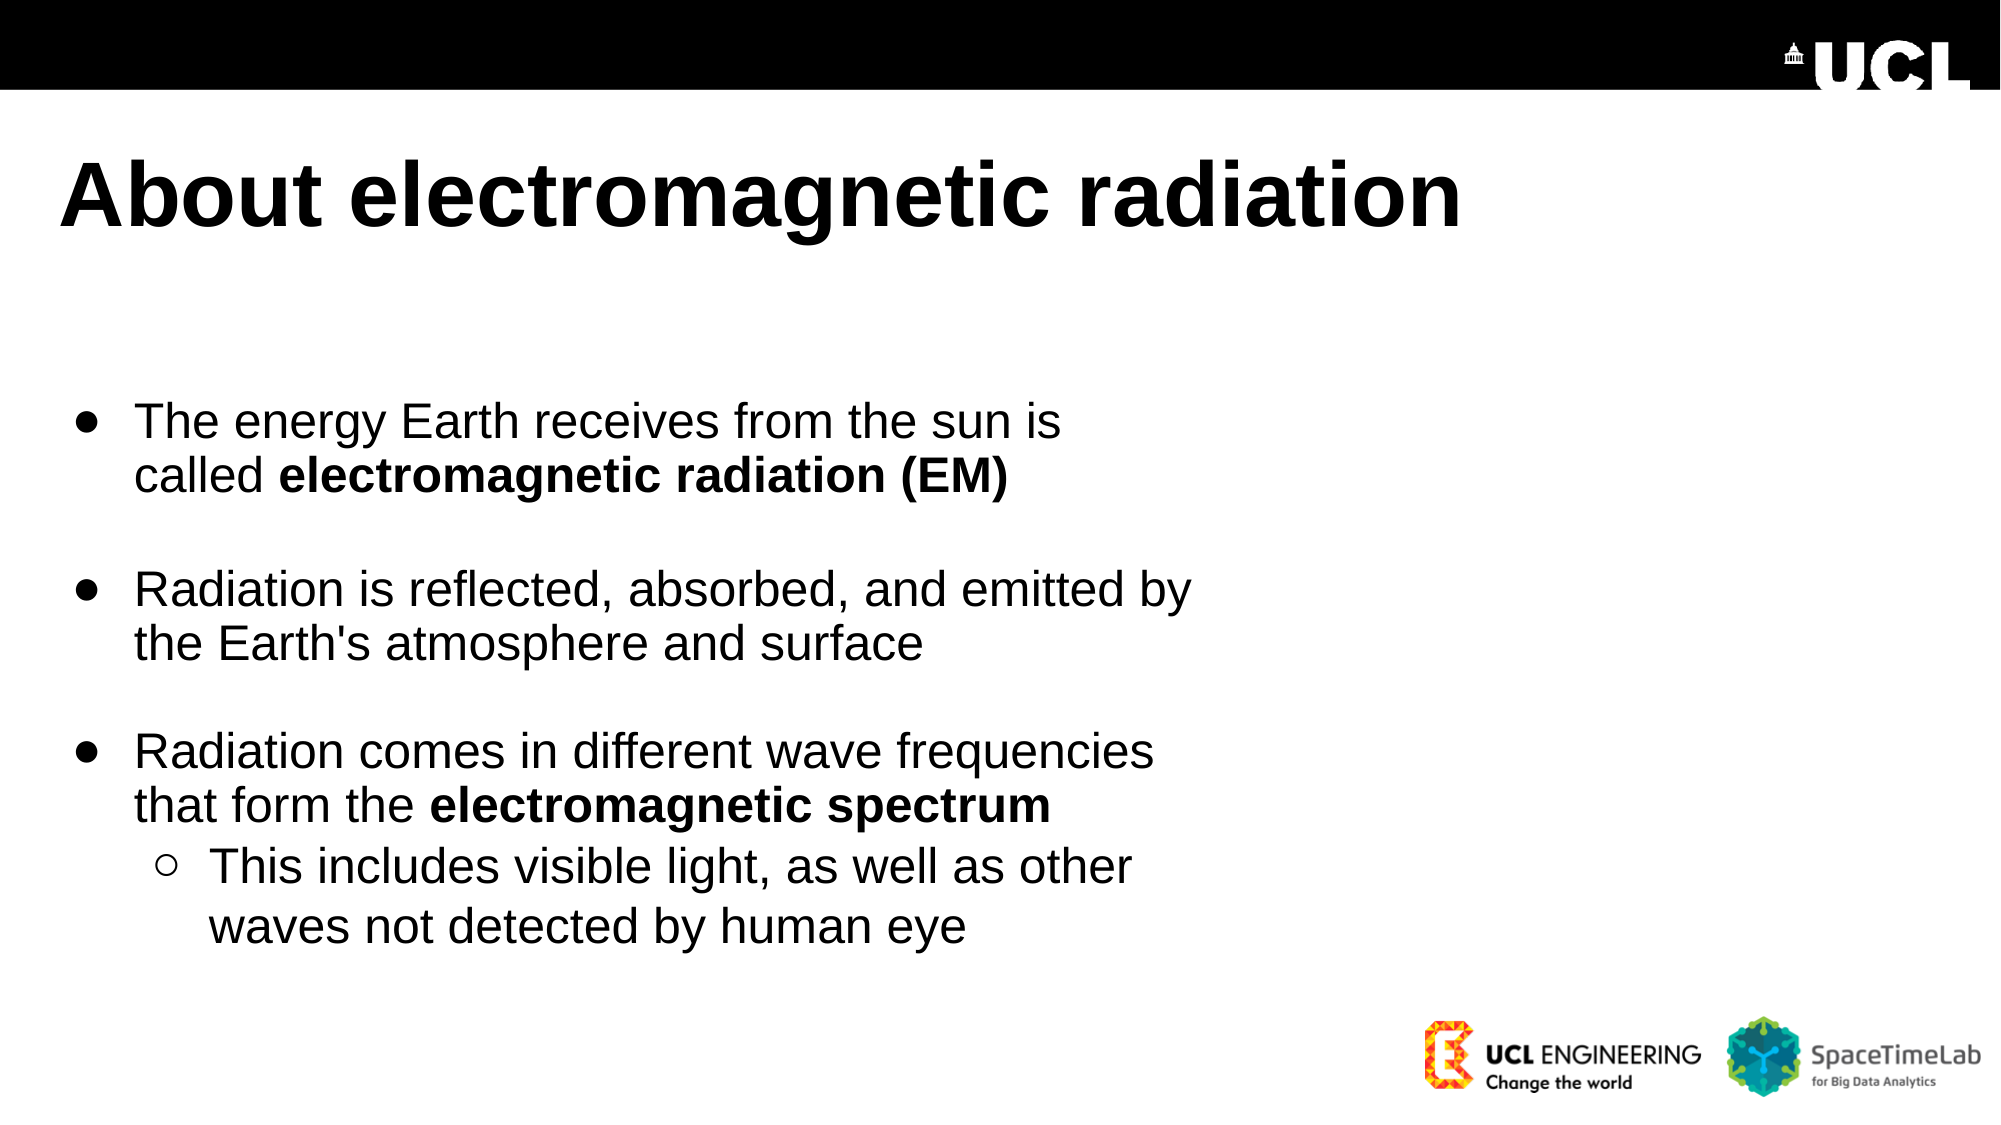

# About electromagnetic radiation
The energy Earth receives from the sun is called electromagnetic radiation (EM)
Radiation is reflected, absorbed, and emitted by the Earth's atmosphere and surface
Radiation comes in different wave frequencies that form the electromagnetic spectrum
This includes visible light, as well as other waves not detected by human eye